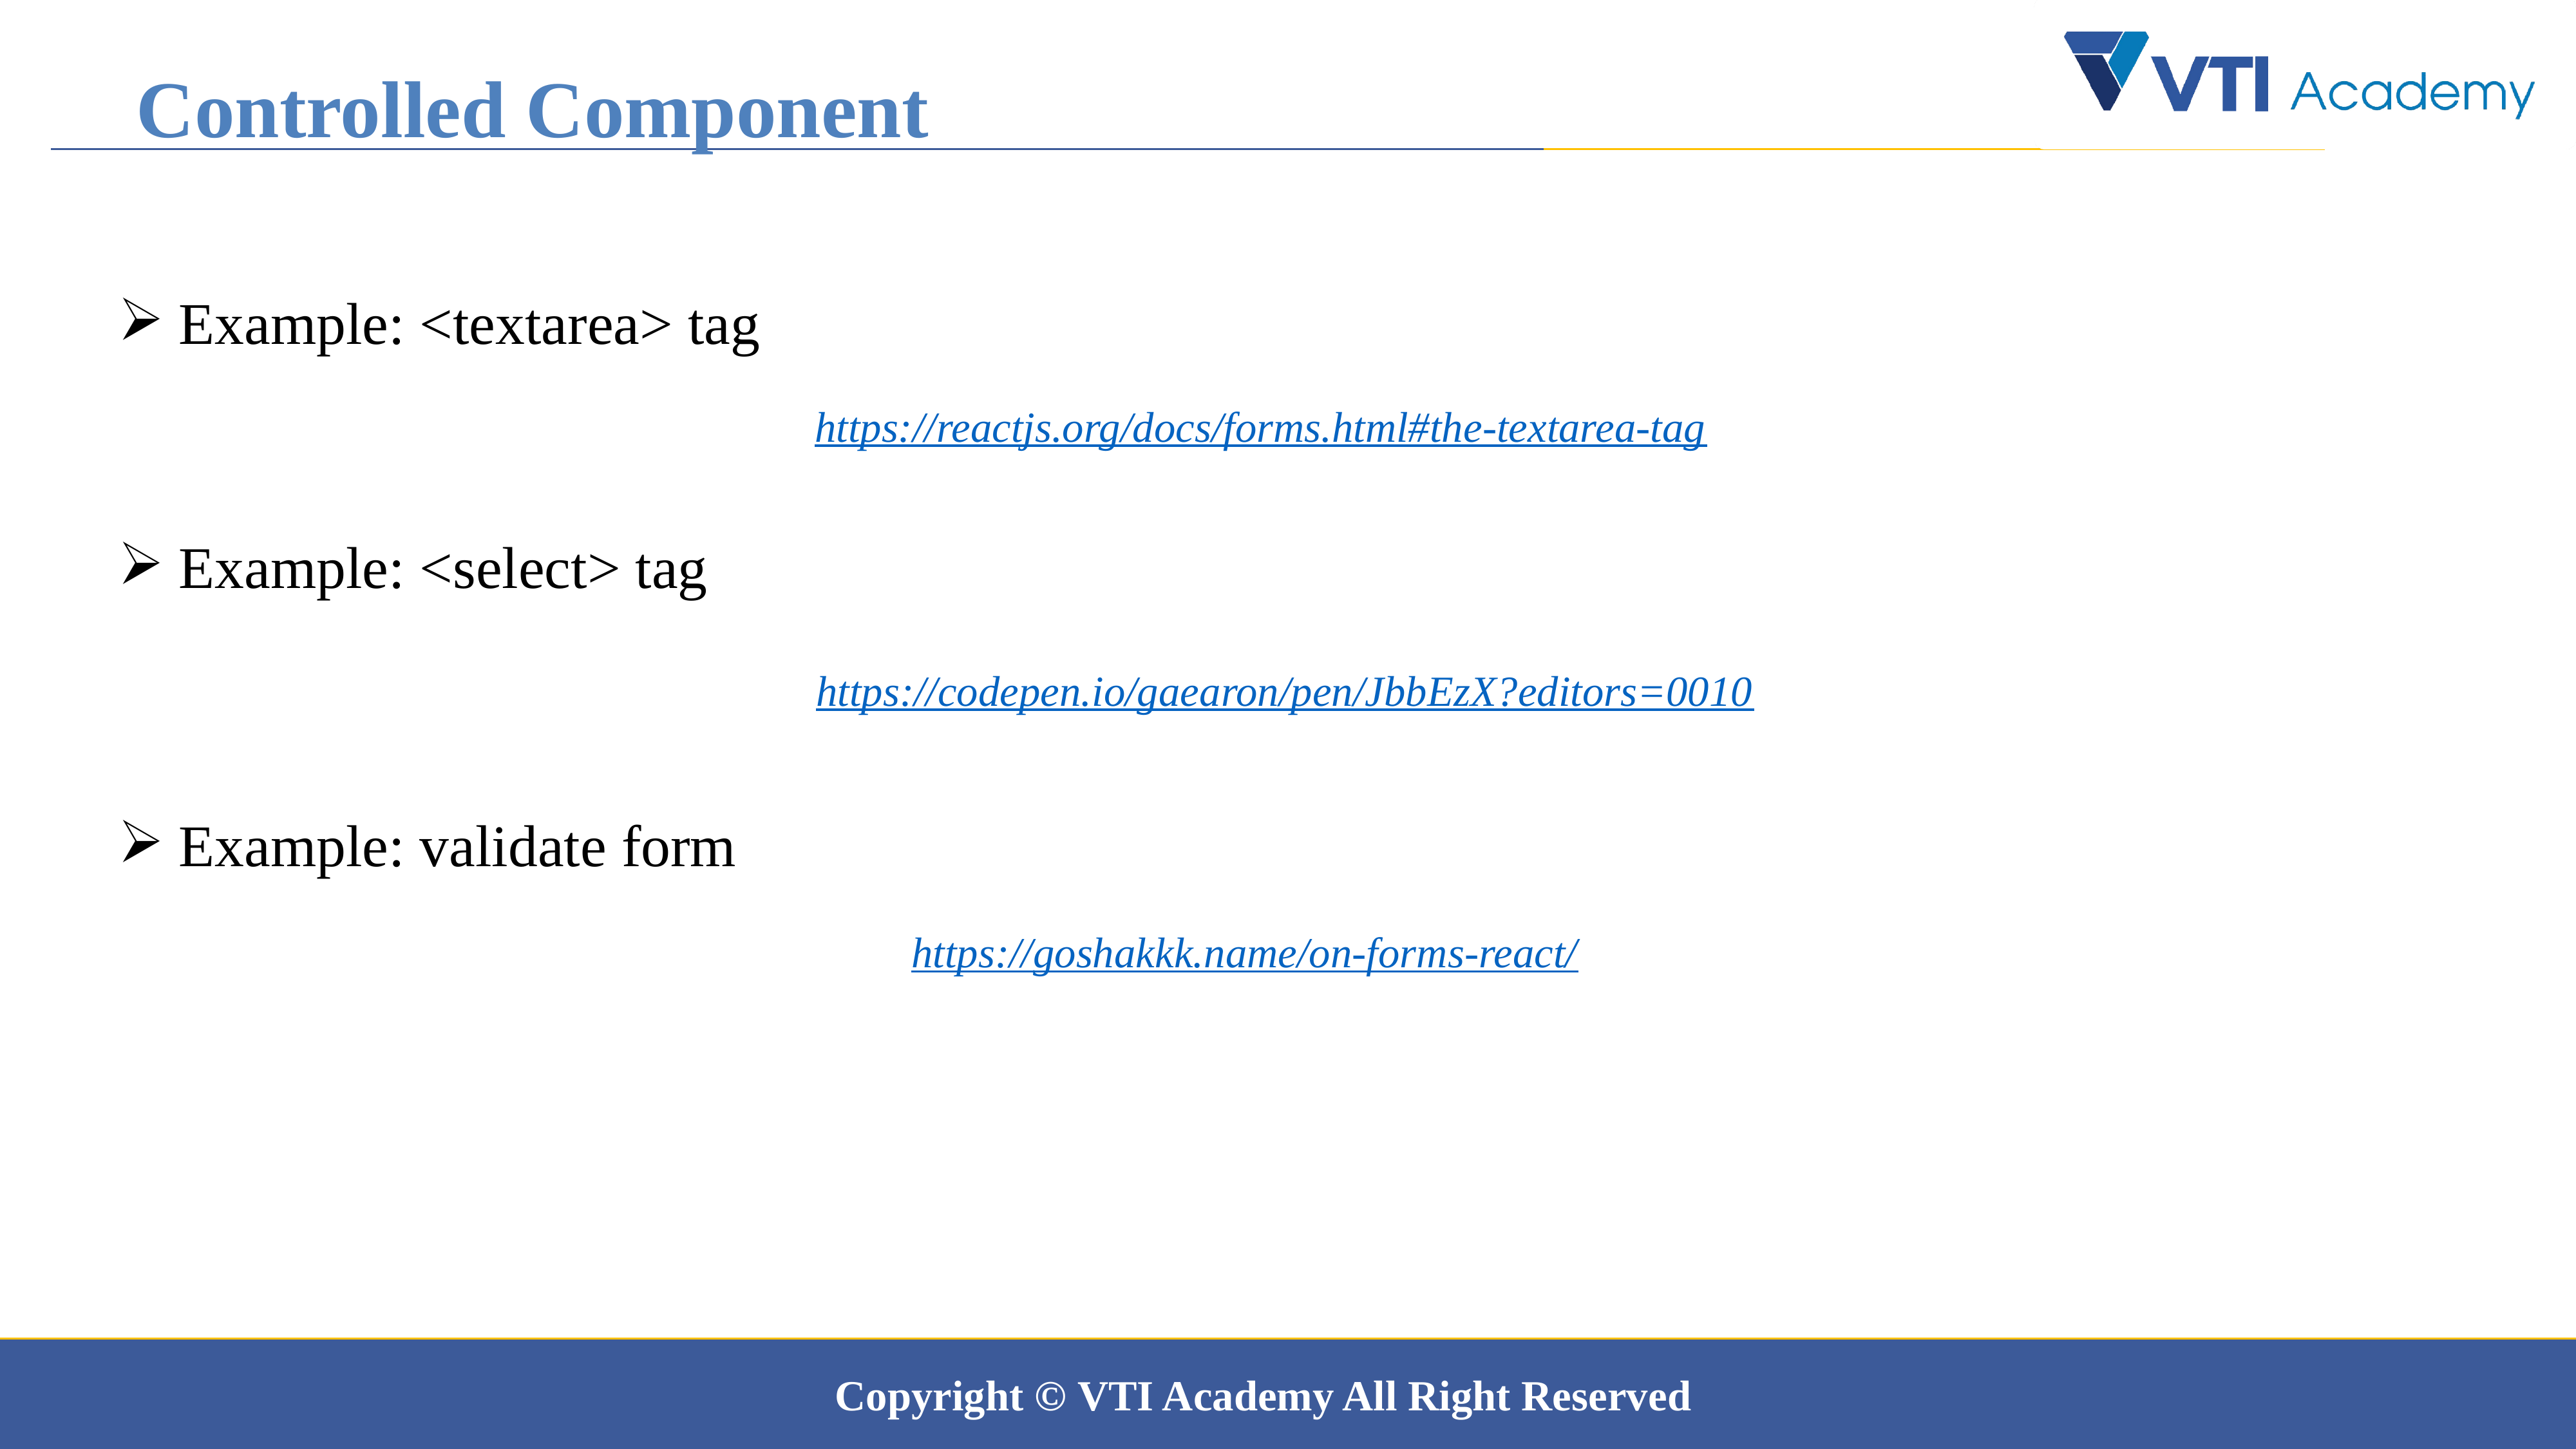

Controlled Component
 Example: <textarea> tag
https://reactjs.org/docs/forms.html#the-textarea-tag
 Example: <select> tag
https://codepen.io/gaearon/pen/JbbEzX?editors=0010
 Example: validate form
https://goshakkk.name/on-forms-react/